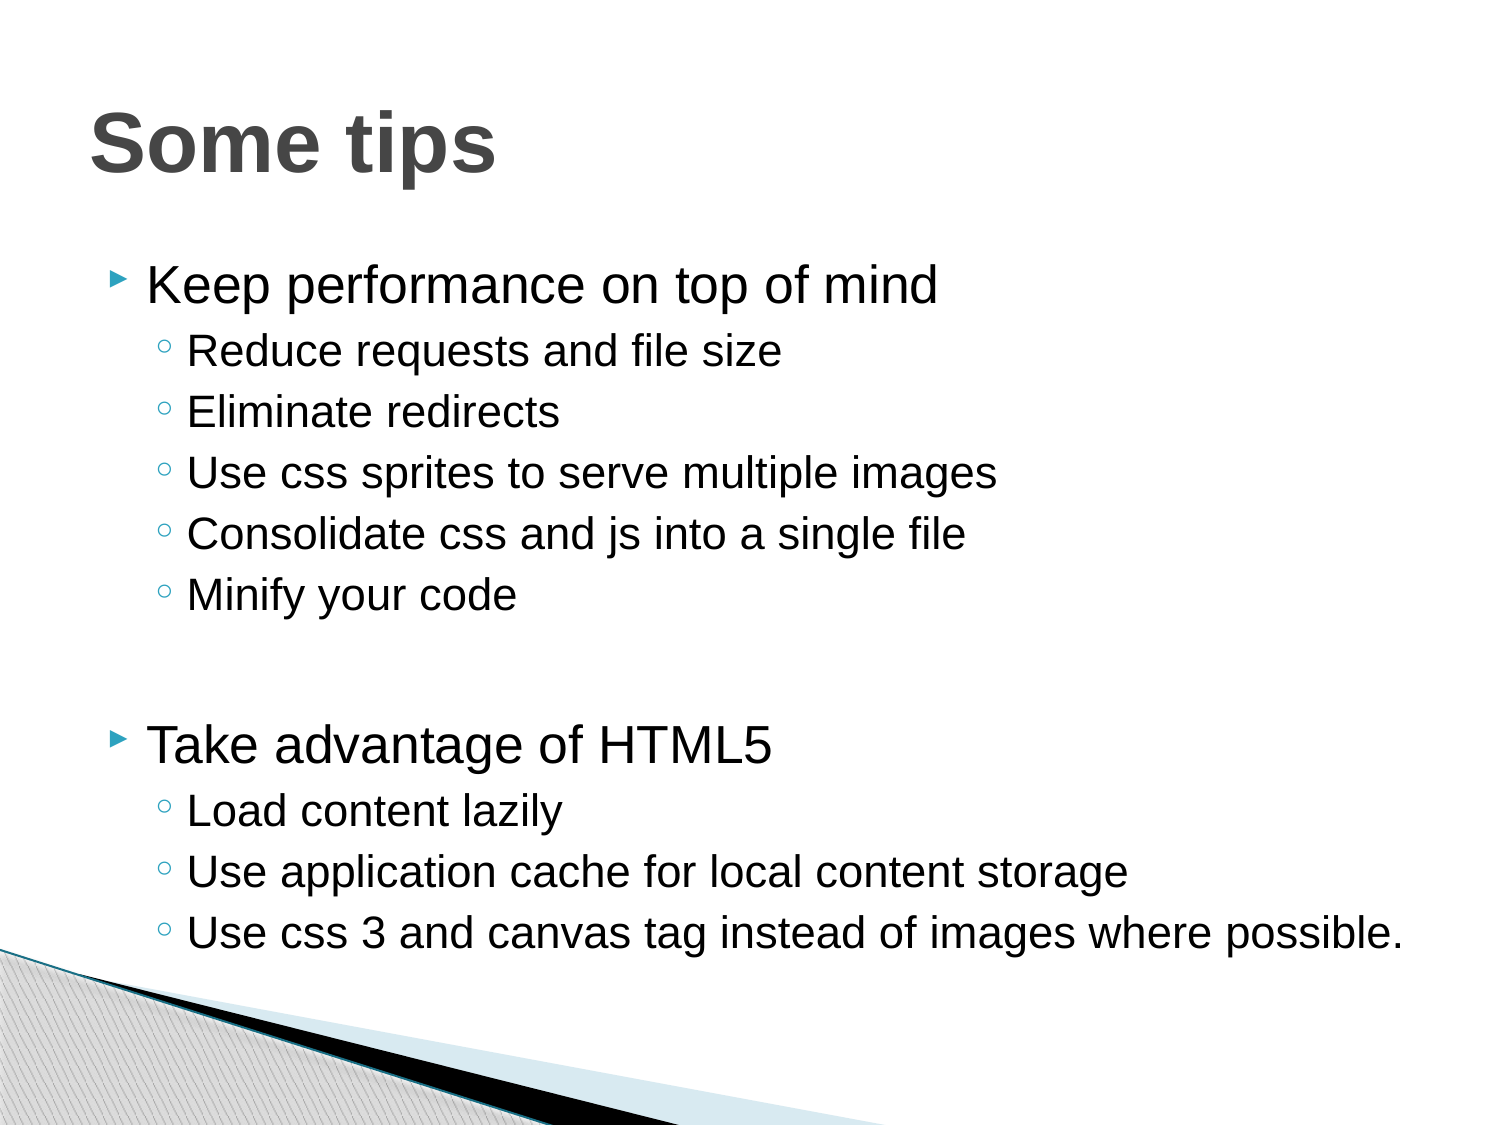

# Some tips
Keep performance on top of mind
Reduce requests and file size
Eliminate redirects
Use css sprites to serve multiple images
Consolidate css and js into a single file
Minify your code

Take advantage of HTML5
Load content lazily
Use application cache for local content storage
Use css 3 and canvas tag instead of images where possible.